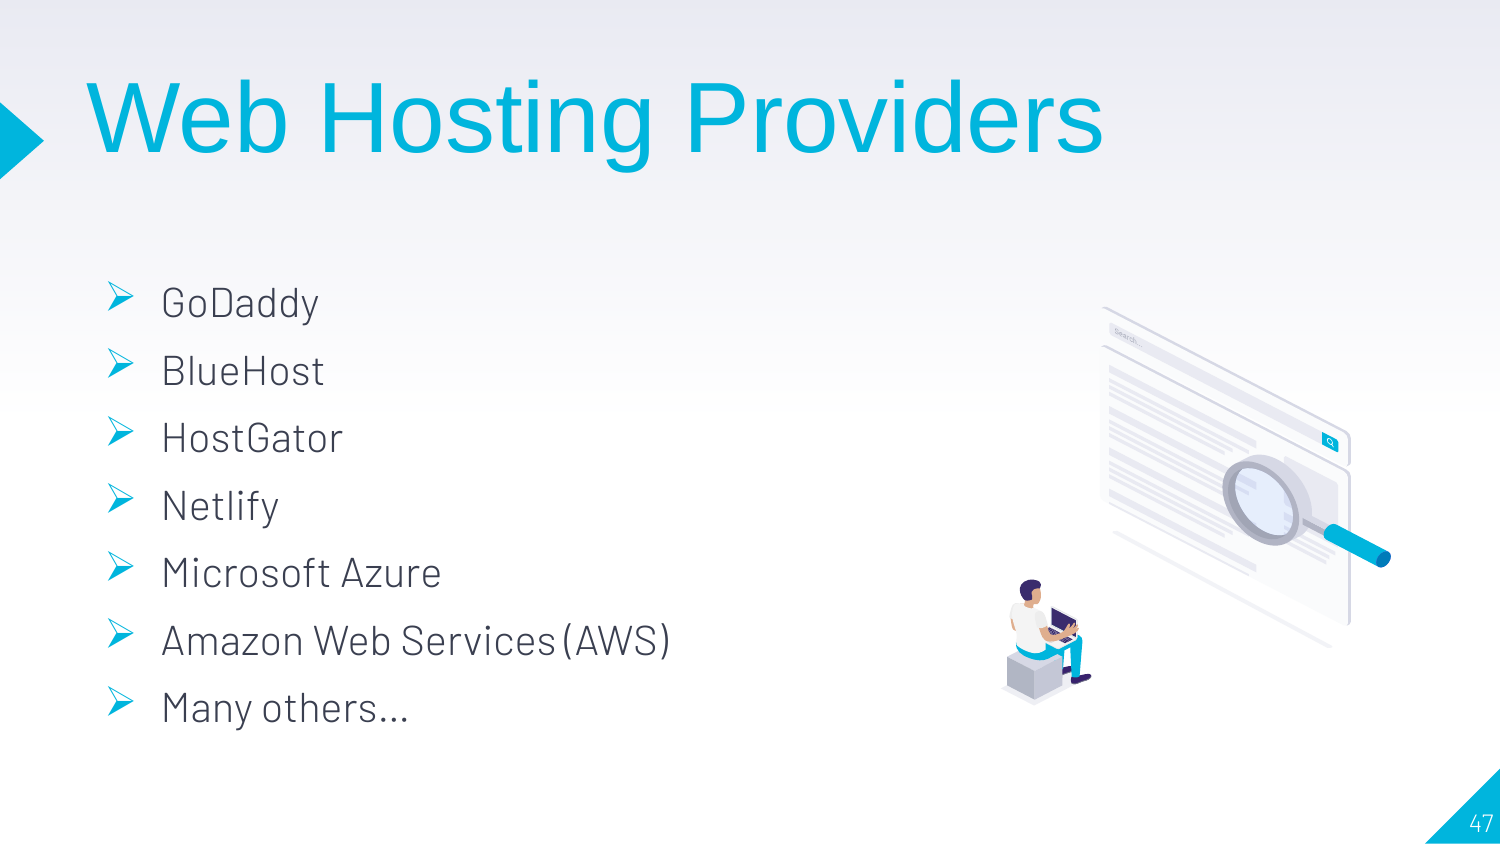

# Web Hosting Providers
GoDaddy
BlueHost
HostGator
Netlify
Microsoft Azure
Amazon Web Services (AWS)
Many others…

47